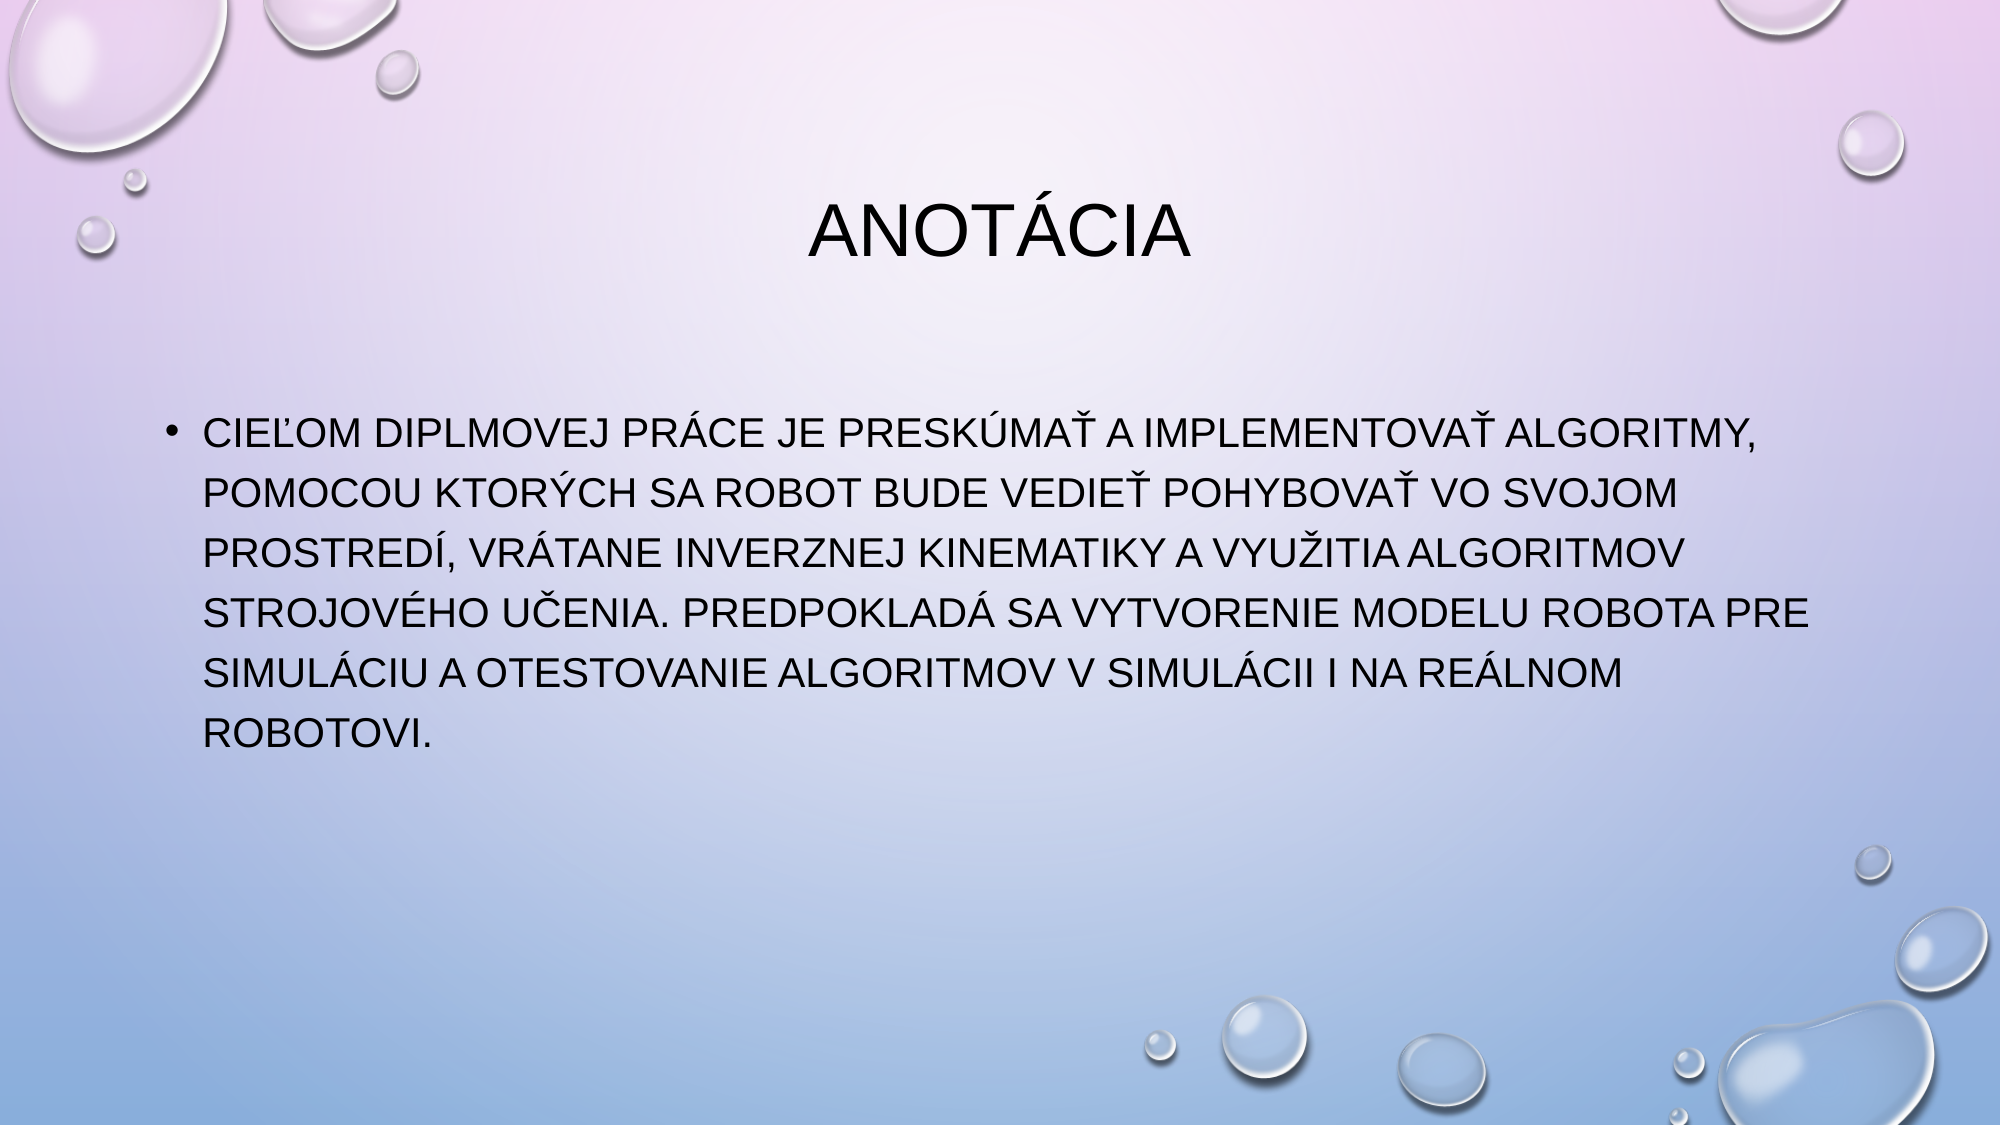

# Anotácia
Cieľom diplmovej práce je preskúmať a implementovať algoritmy, pomocou ktorých sa robot bude vedieť pohybovať vo svojom prostredí, vrátane inverznej kinematiky a využitia algoritmov strojového učenia. Predpokladá sa vytvorenie modelu robota pre simuláciu a otestovanie algoritmov v simulácii i na reálnom robotovi.